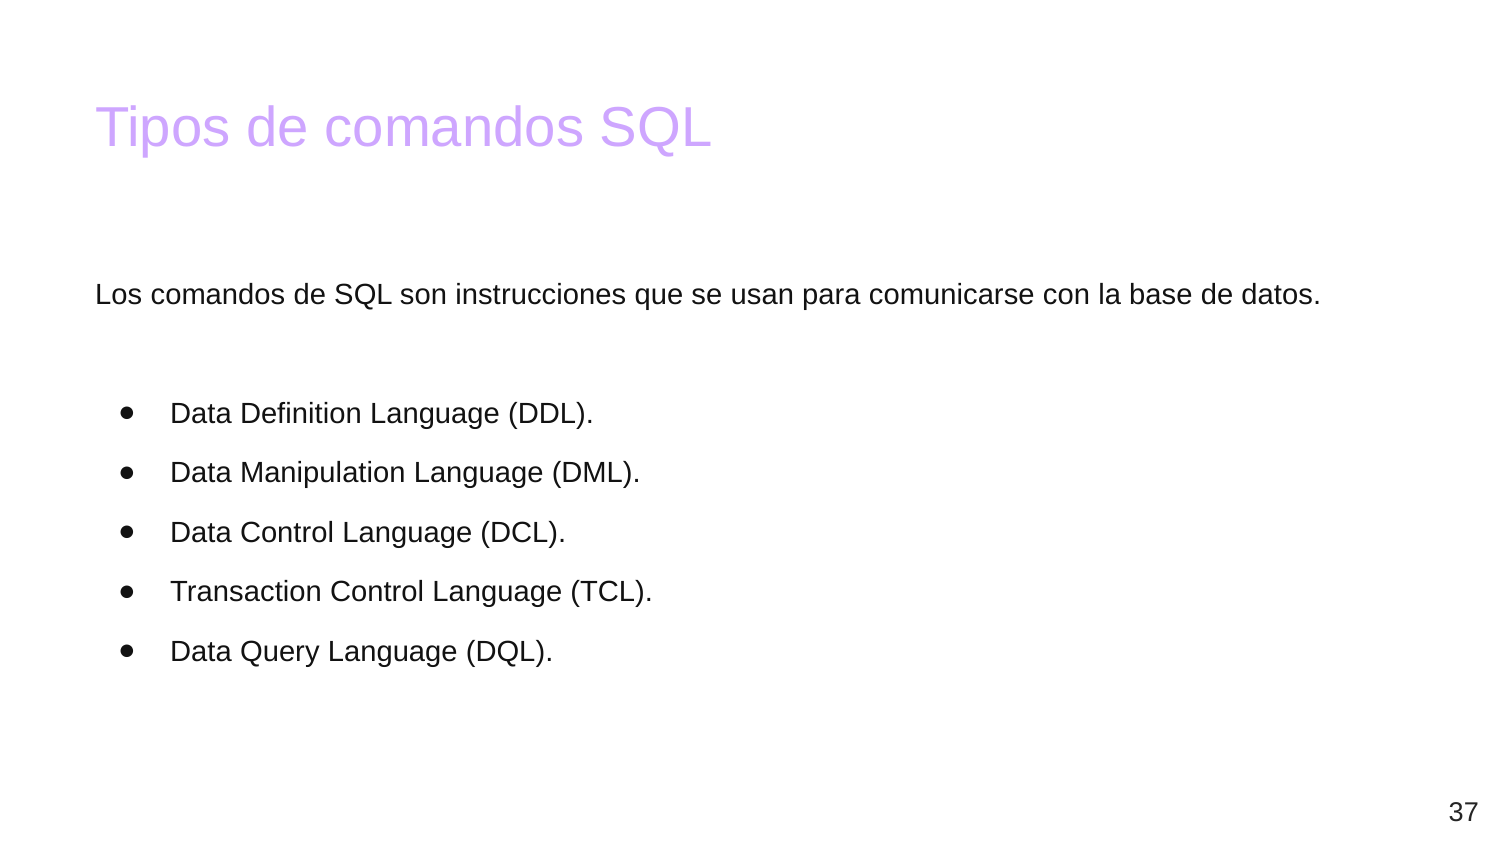

# Tipos de comandos SQL
Los comandos de SQL son instrucciones que se usan para comunicarse con la base de datos.

Data Definition Language (DDL).
Data Manipulation Language (DML).
Data Control Language (DCL).
Transaction Control Language (TCL).
Data Query Language (DQL).

37